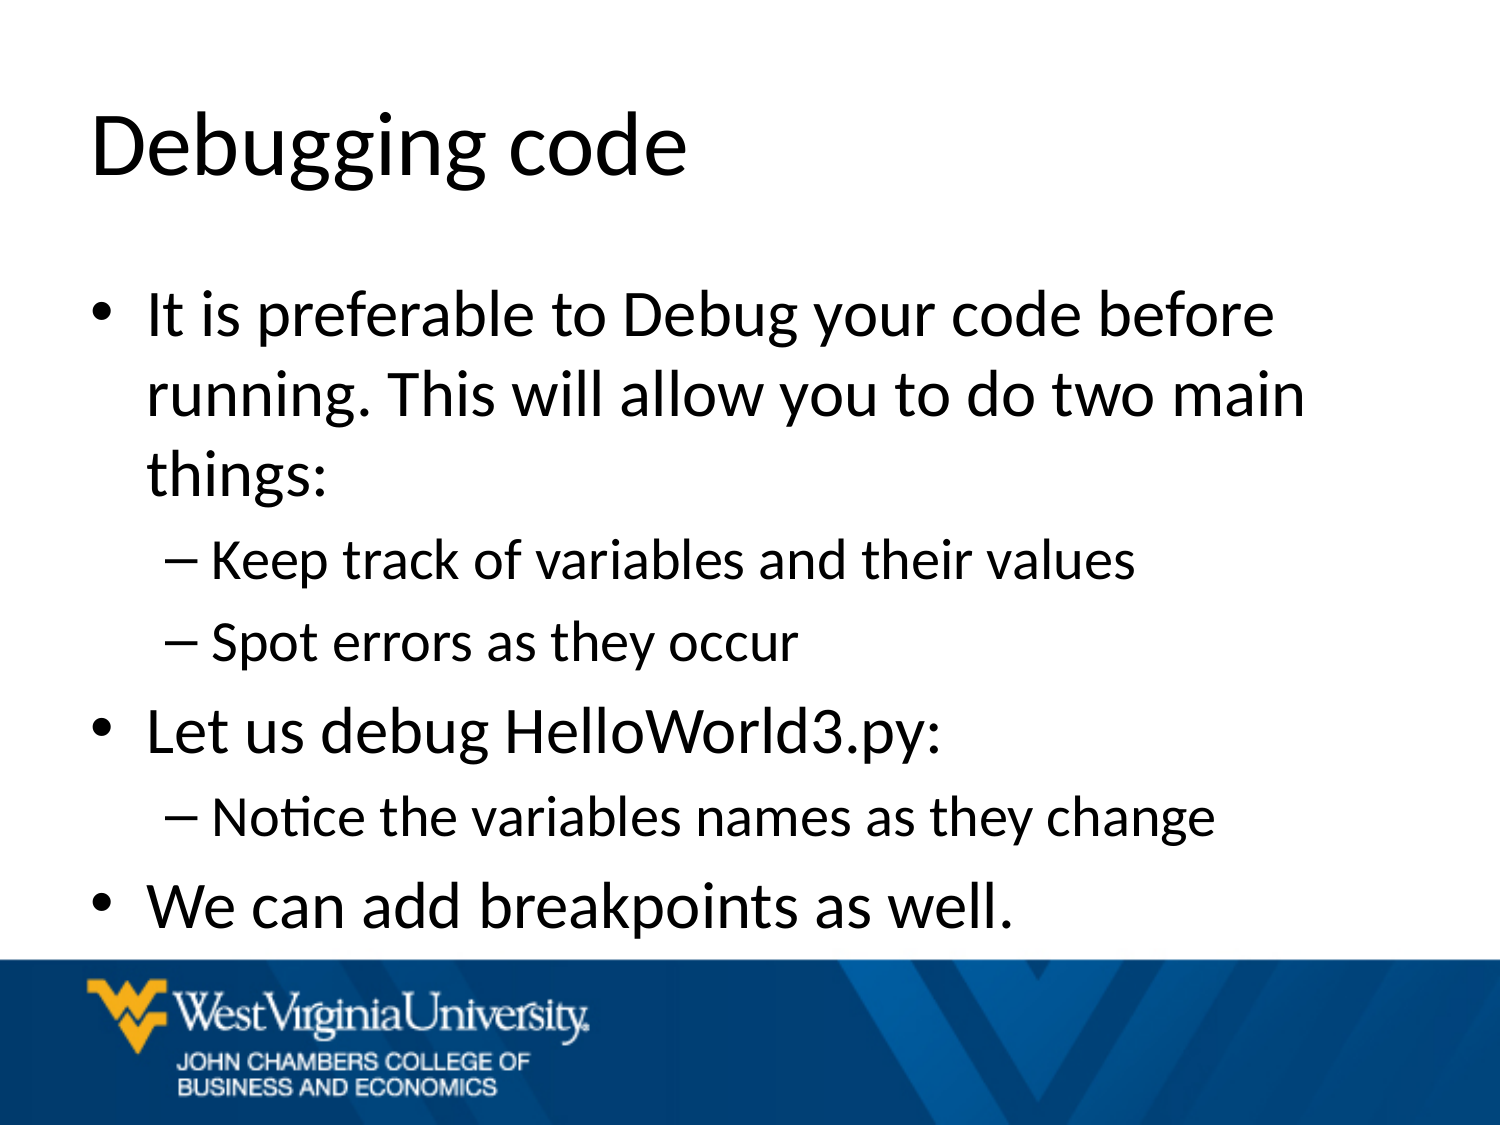

# Debugging code
It is preferable to Debug your code before running. This will allow you to do two main things:
Keep track of variables and their values
Spot errors as they occur
Let us debug HelloWorld3.py:
Notice the variables names as they change
We can add breakpoints as well.